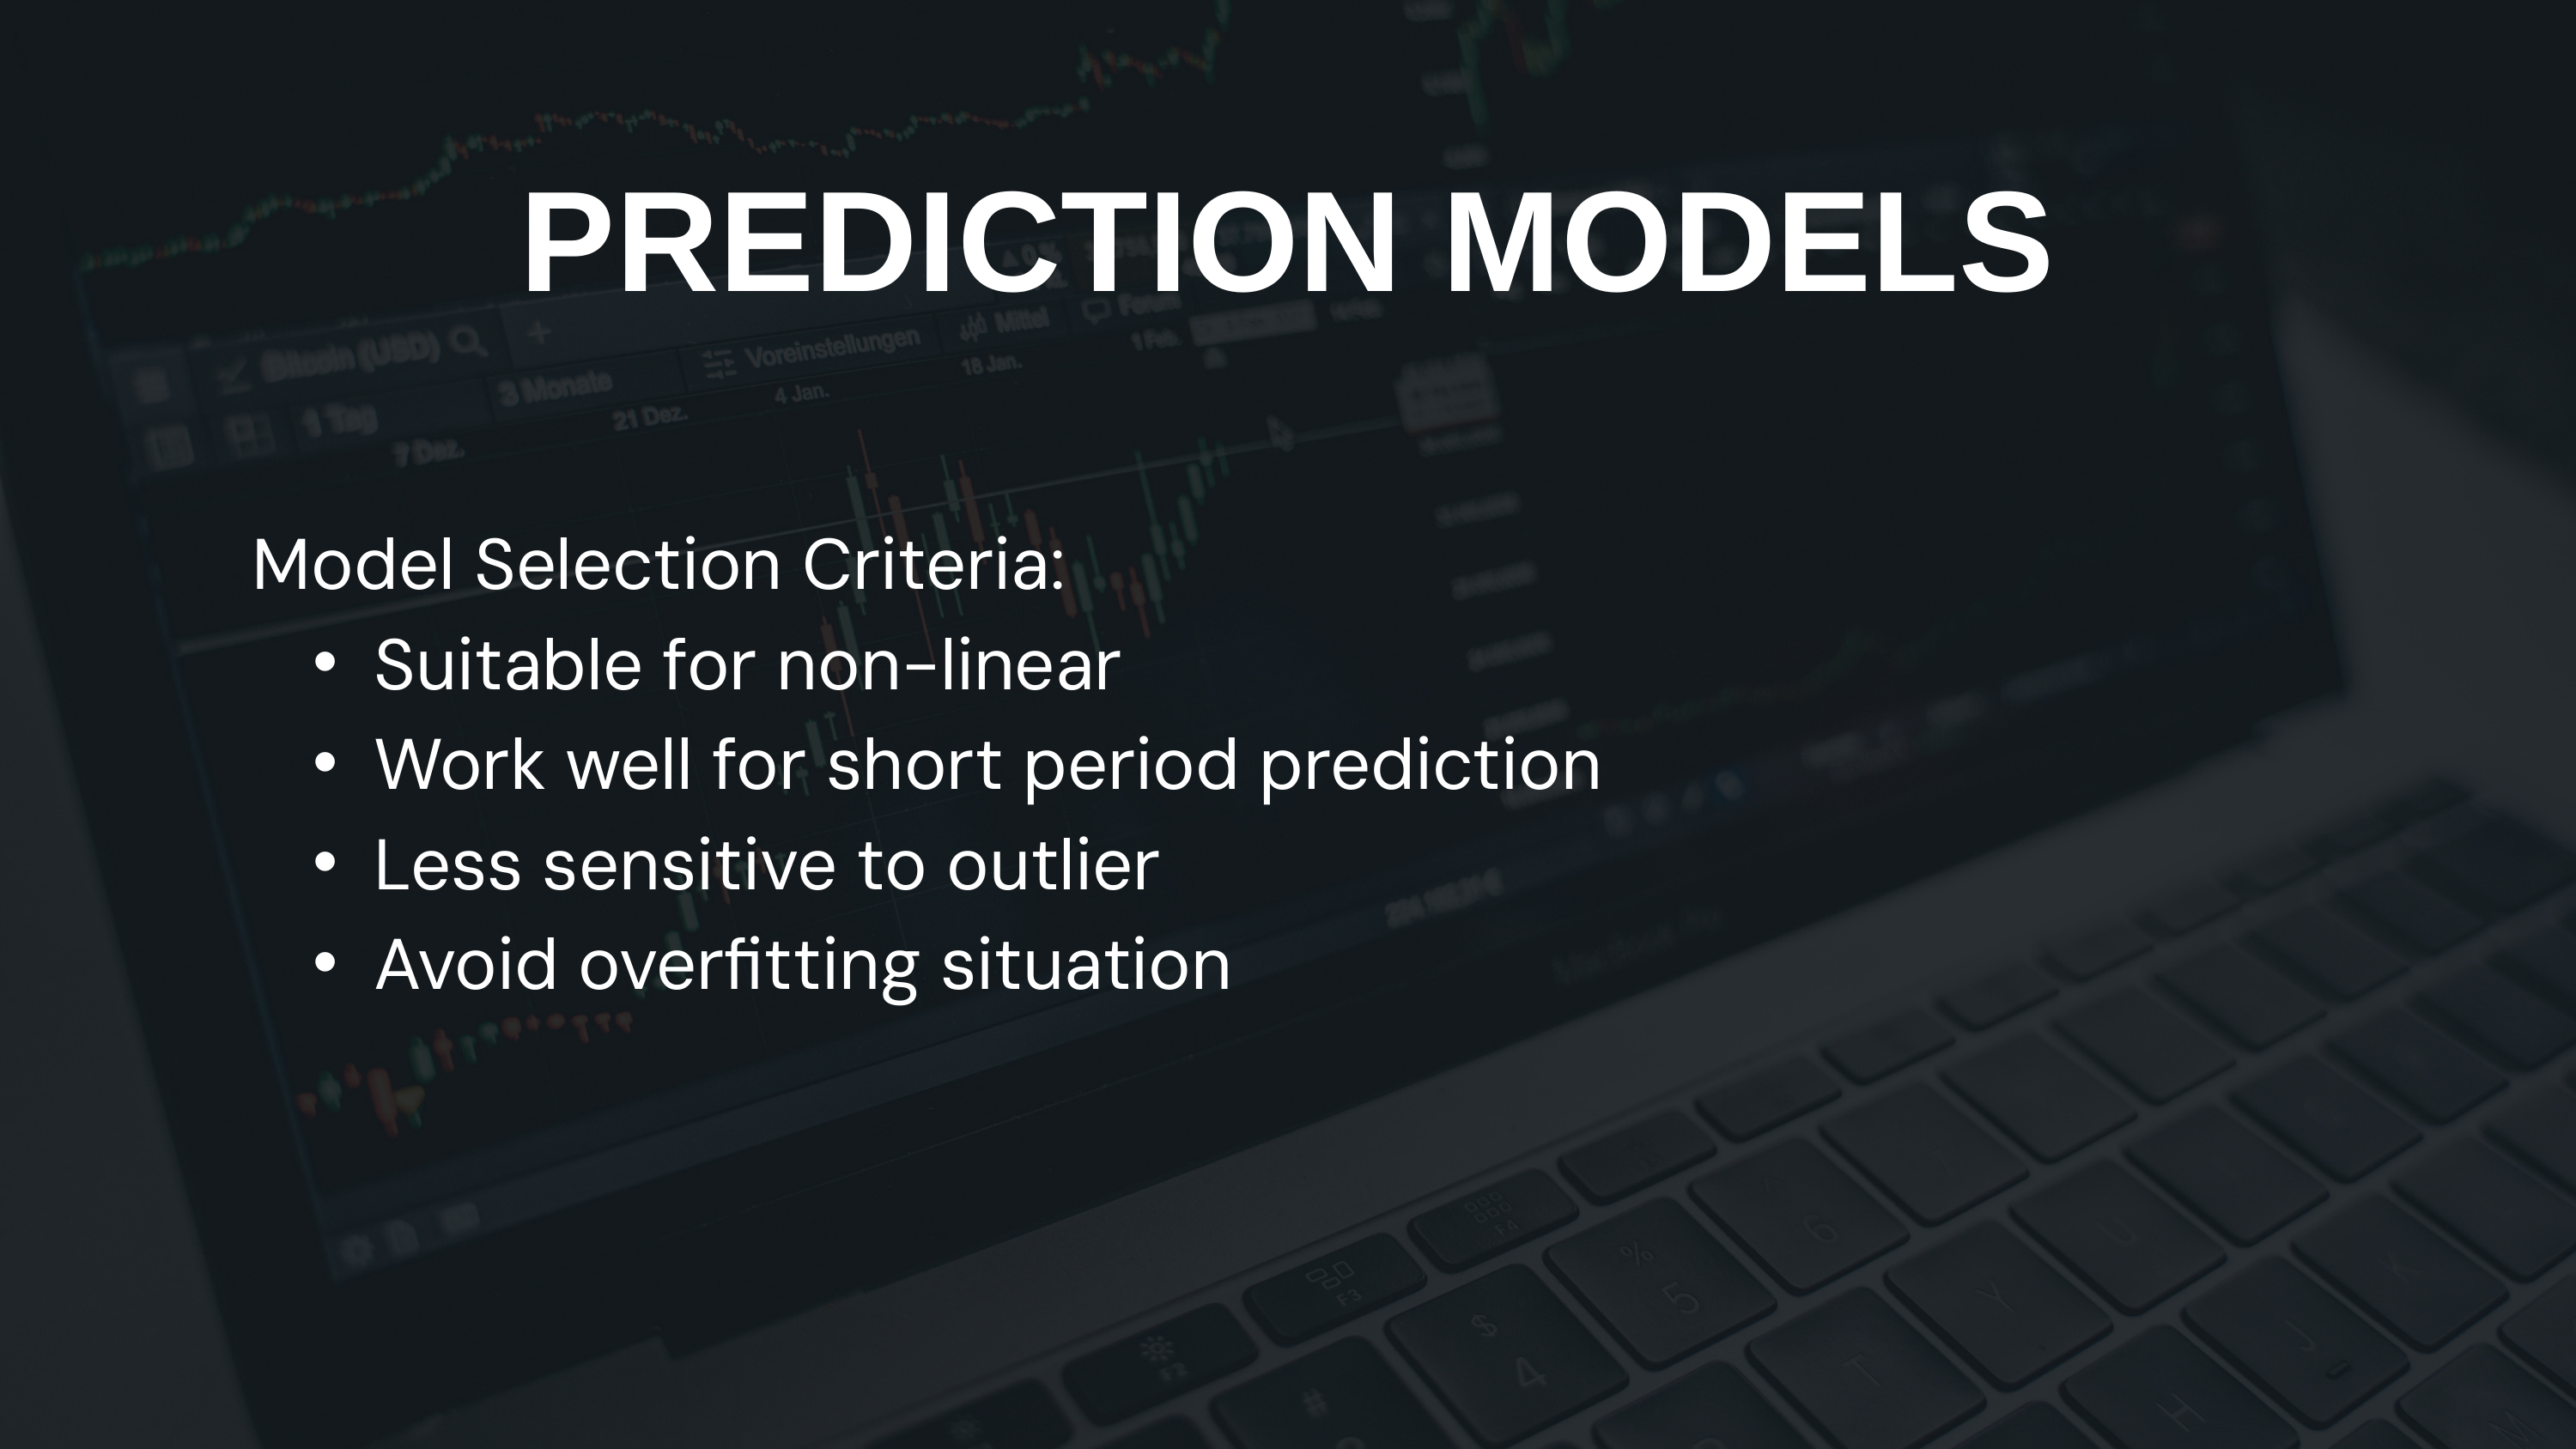

PREDICTION MODELS
Model Selection Criteria:
Suitable for non-linear
Work well for short period prediction
Less sensitive to outlier
Avoid overfitting situation